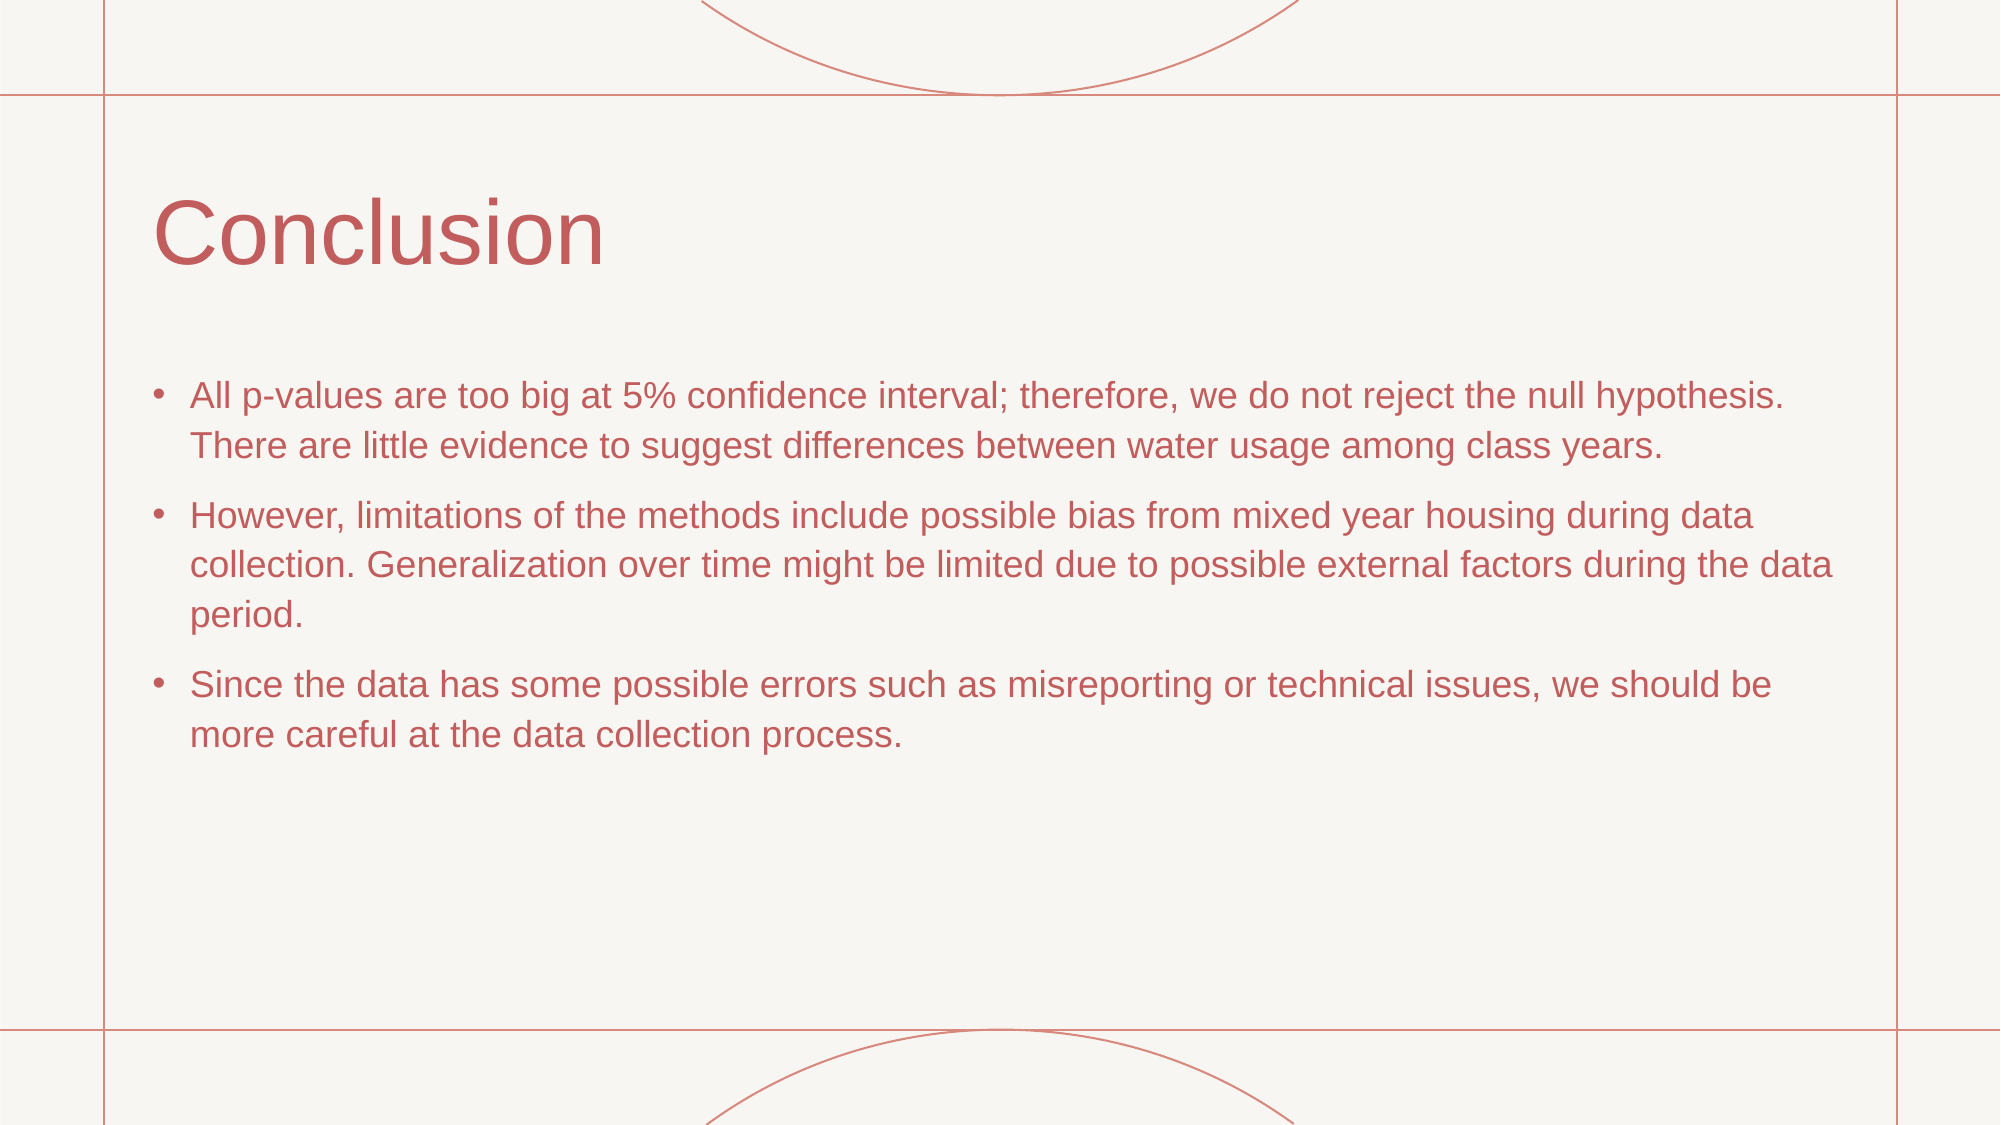

# Conclusion
All p-values are too big at 5% confidence interval; therefore, we do not reject the null hypothesis. There are little evidence to suggest differences between water usage among class years.
However, limitations of the methods include possible bias from mixed year housing during data collection. Generalization over time might be limited due to possible external factors during the data period.
Since the data has some possible errors such as misreporting or technical issues, we should be more careful at the data collection process.